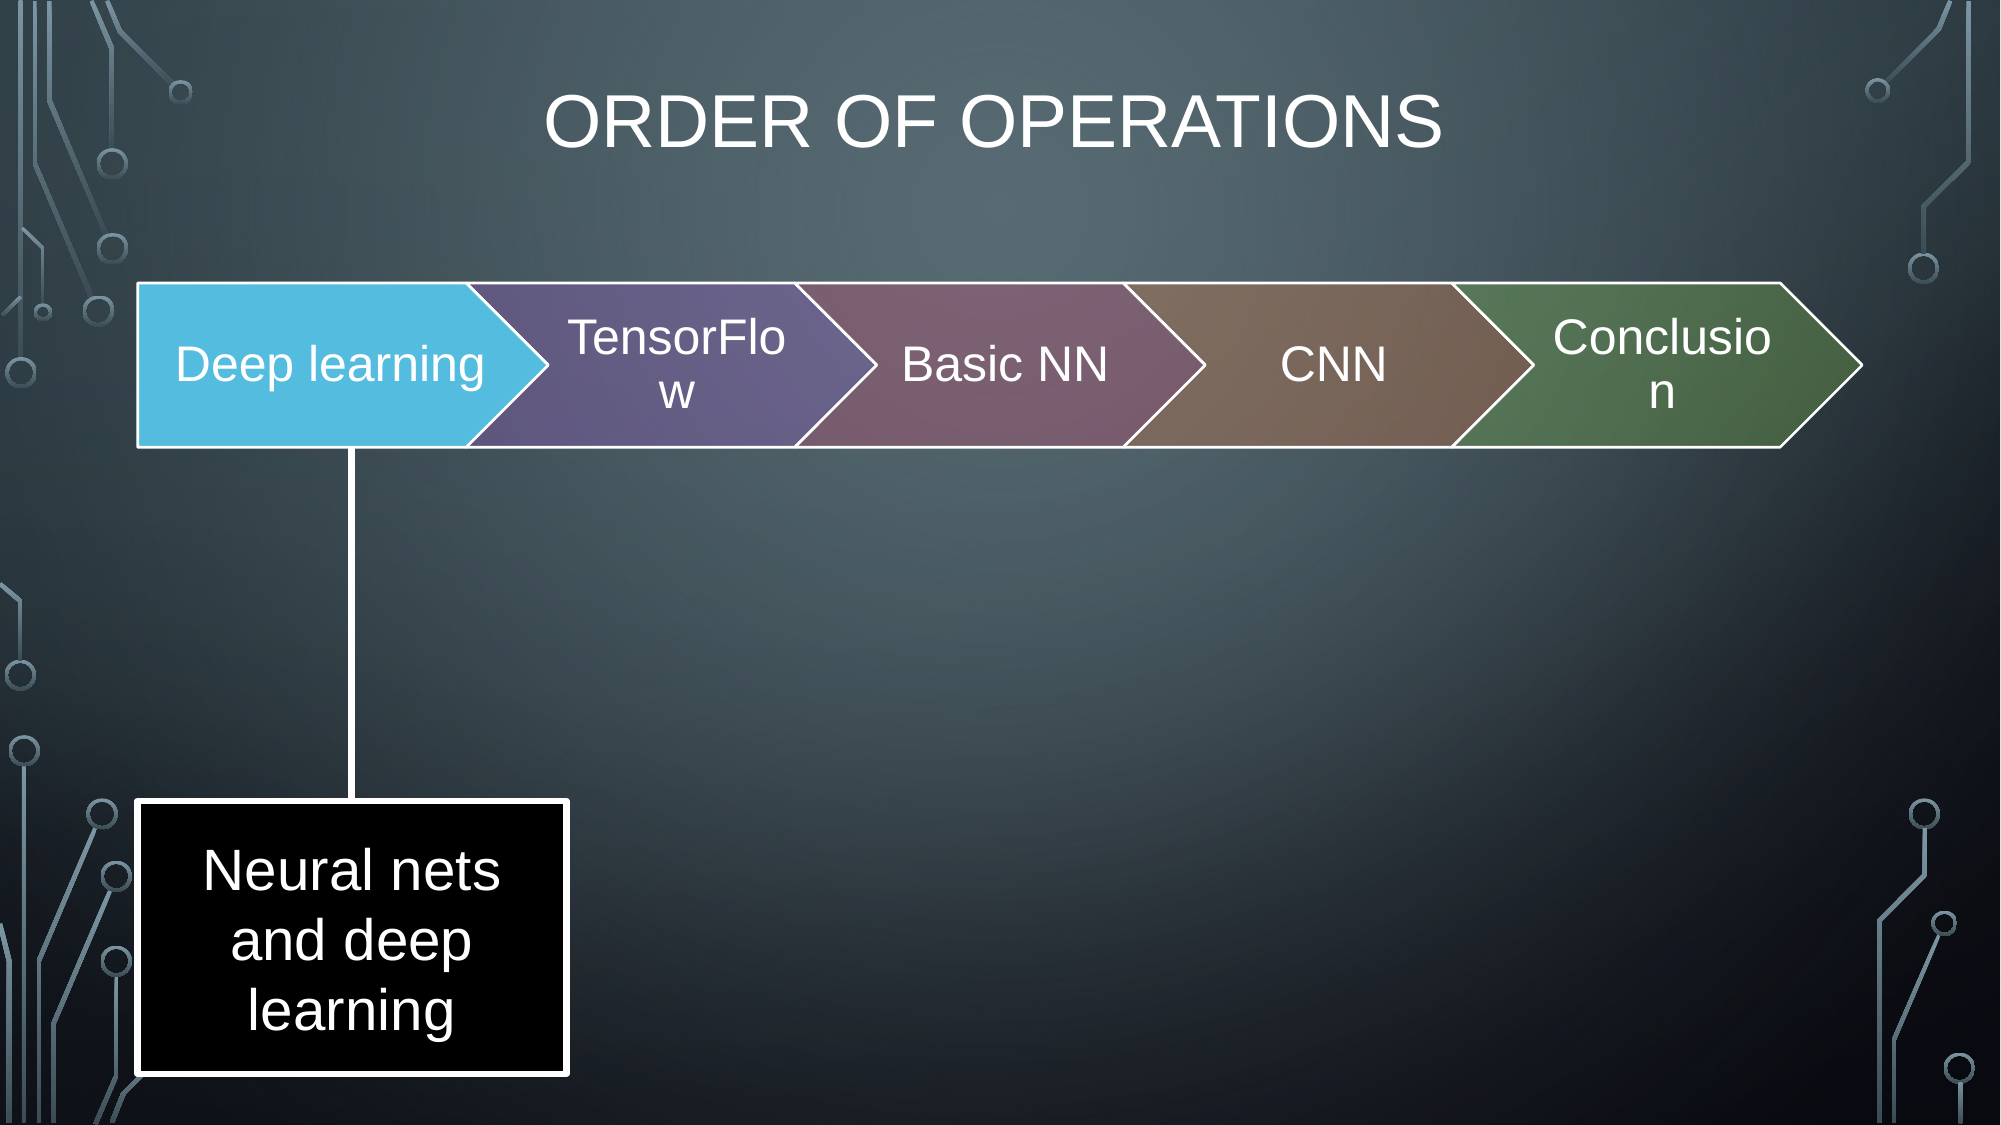

# ORDER OF OPERATIONS
Deep learning
TensorFlow
Basic NN
CNN
Conclusion
Neural nets and deep learning